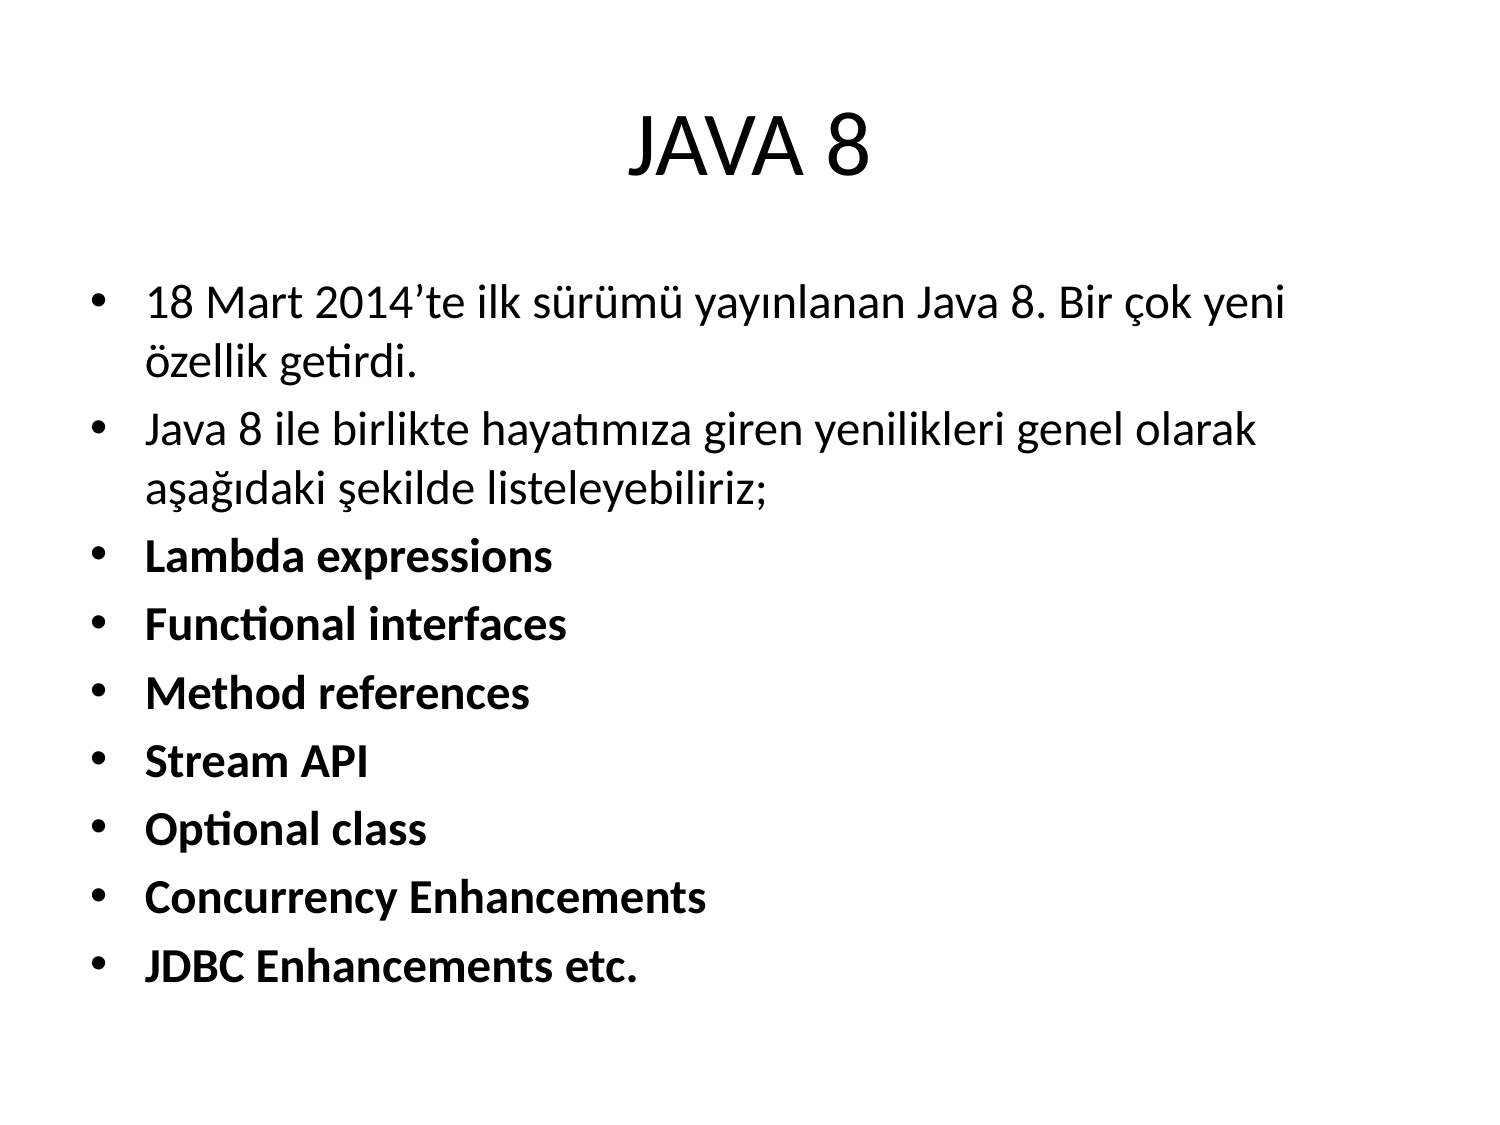

# JAVA 8
18 Mart 2014’te ilk sürümü yayınlanan Java 8. Bir çok yeni özellik getirdi.
Java 8 ile birlikte hayatımıza giren yenilikleri genel olarak aşağıdaki şekilde listeleyebiliriz;
Lambda expressions
Functional interfaces
Method references
Stream API
Optional class
Concurrency Enhancements
JDBC Enhancements etc.